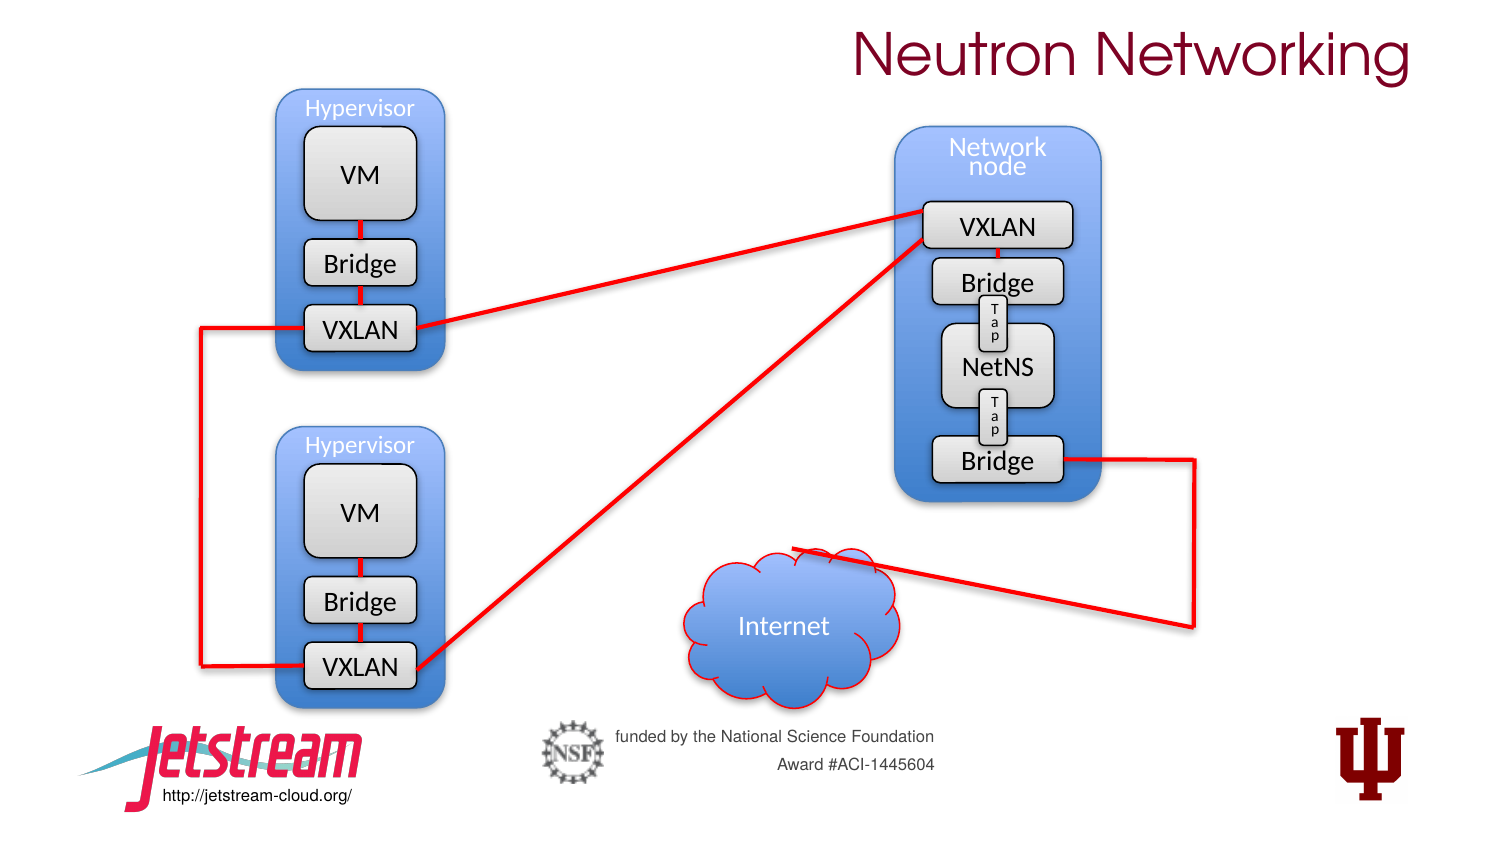

# Neutron Networking
Hypervisor

VM
Bridge
VXLAN
Network
node

VXLAN
Bridge
Tap
NetNS
Tap
Hypervisor

VM
Bridge
VXLAN
Bridge
Internet